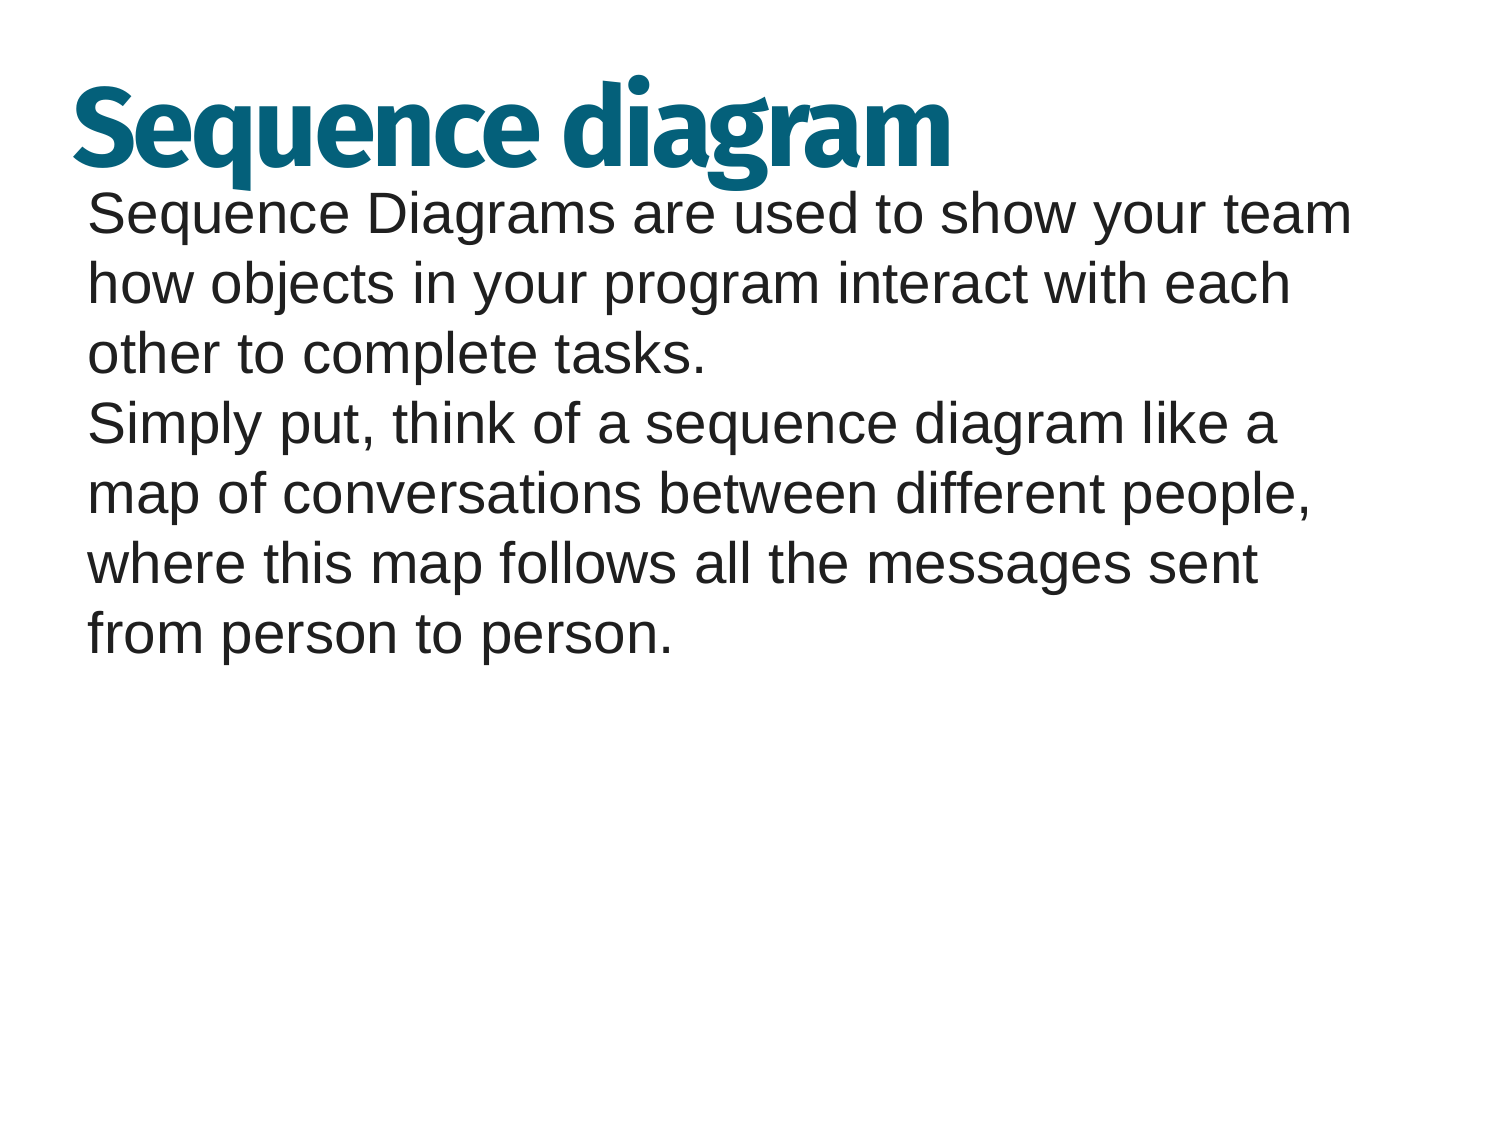

# Sequence diagram
Sequence Diagrams are used to show your team how objects in your program interact with each other to complete tasks.
Simply put, think of a sequence diagram like a map of conversations between different people,
where this map follows all the messages sent from person to person.